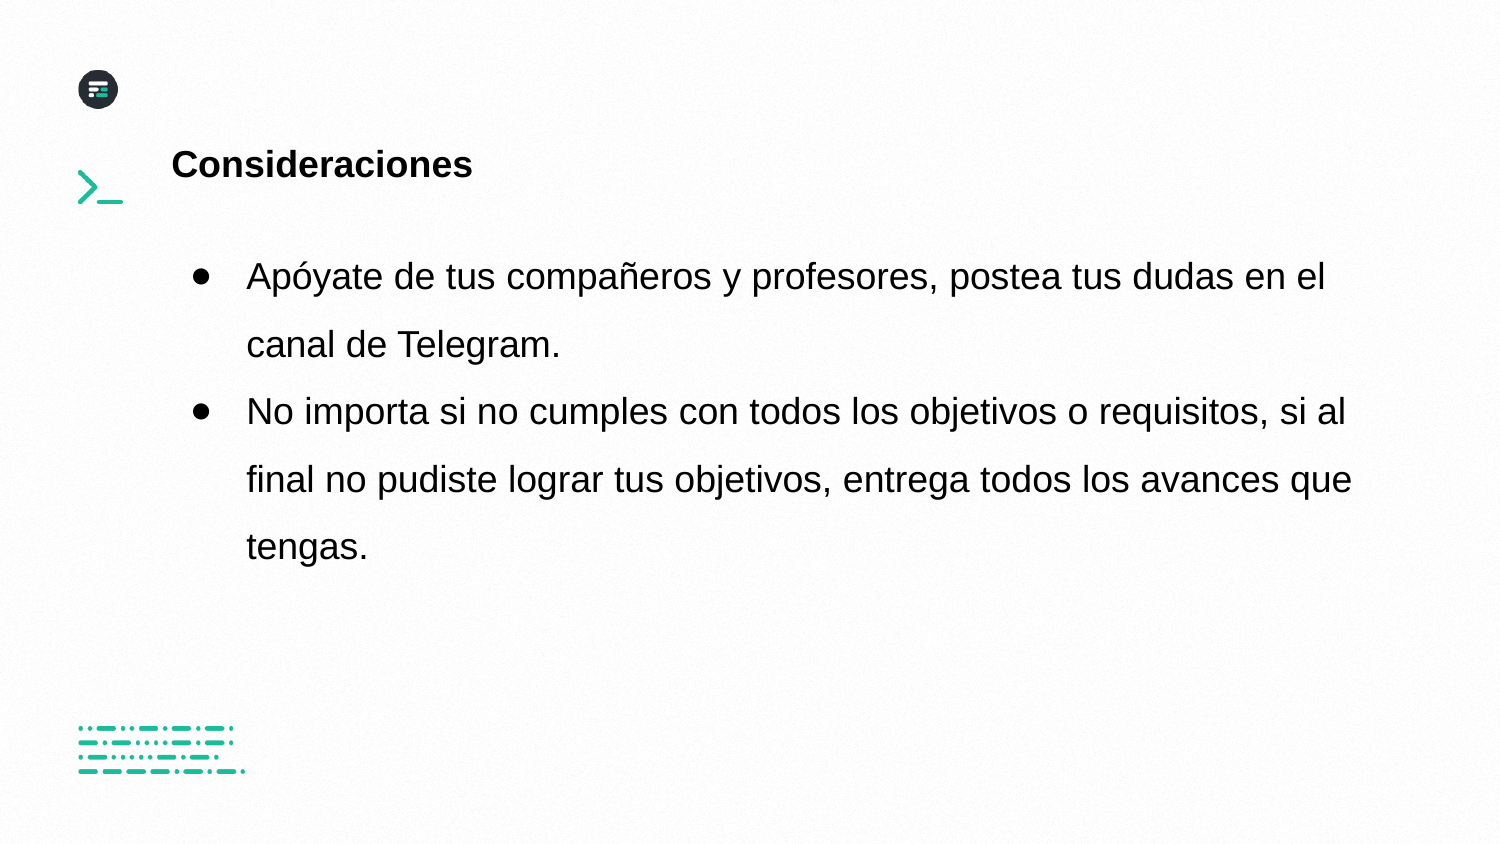

# Consideraciones

Apóyate de tus compañeros y profesores, postea tus dudas en el canal de Telegram.
No importa si no cumples con todos los objetivos o requisitos, si al final no pudiste lograr tus objetivos, entrega todos los avances que tengas.